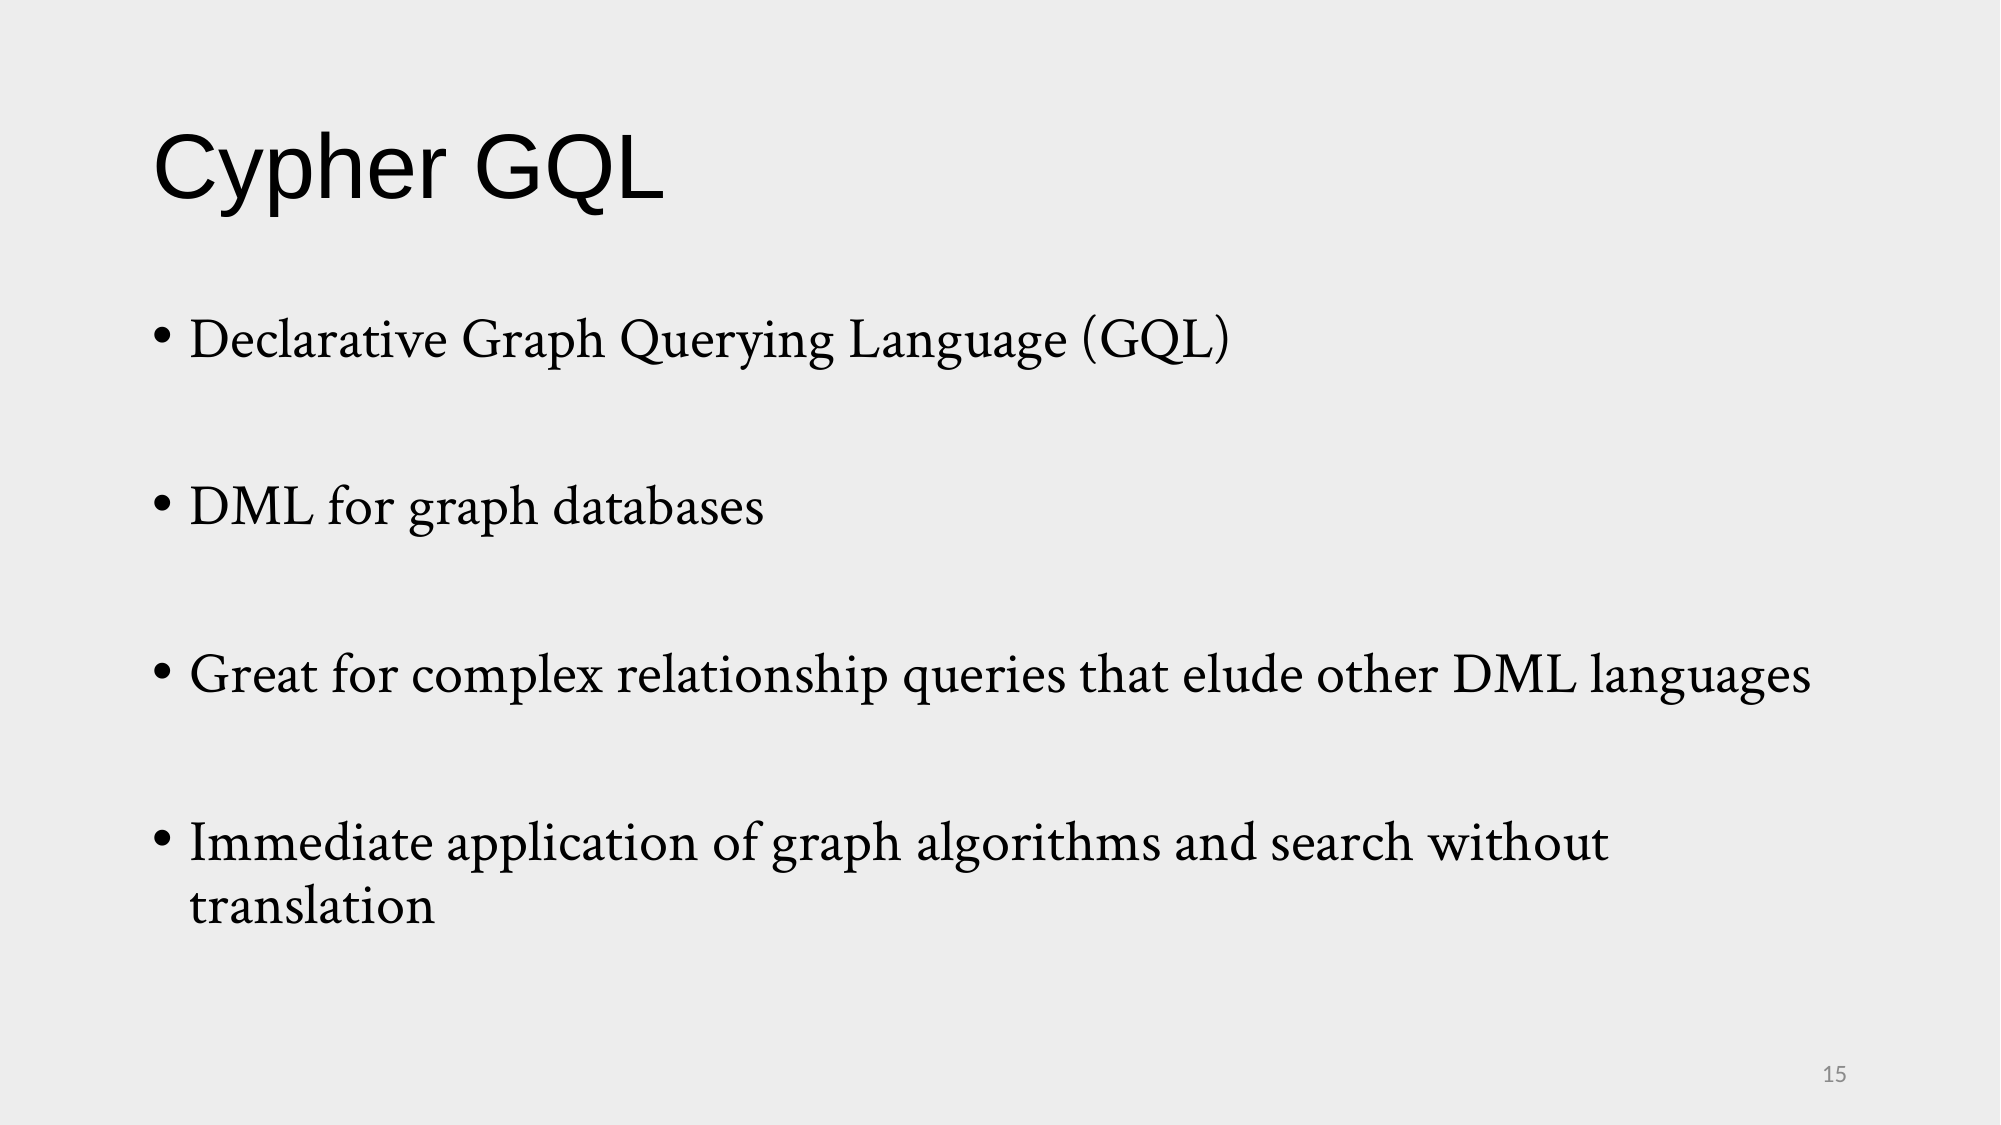

# Cypher GQL
Declarative Graph Querying Language (GQL)

DML for graph databases

Great for complex relationship queries that elude other DML languages

Immediate application of graph algorithms and search without translation
15